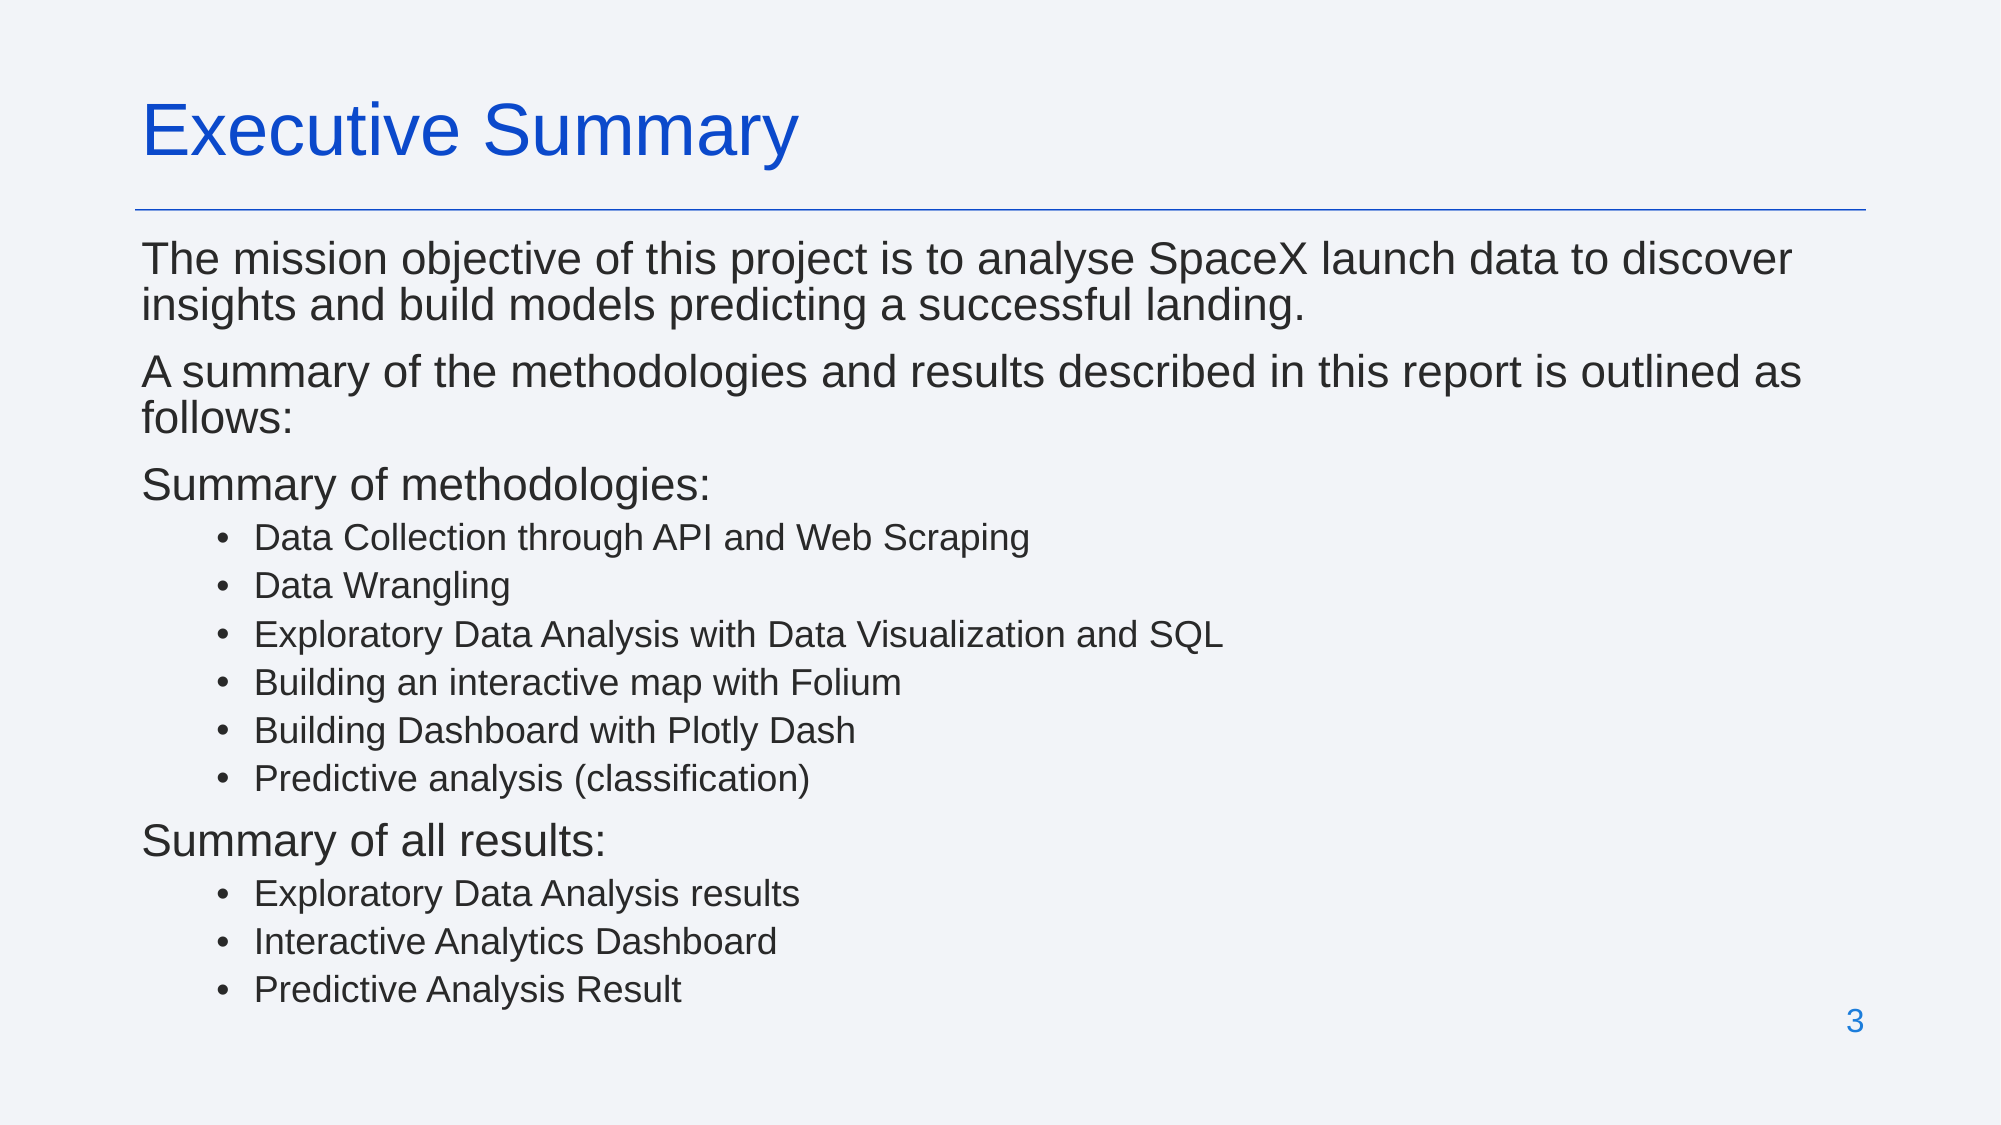

Executive Summary
The mission objective of this project is to analyse SpaceX launch data to discover insights and build models predicting a successful landing.
A summary of the methodologies and results described in this report is outlined as follows:
Summary of methodologies:
Data Collection through API and Web Scraping
Data Wrangling
Exploratory Data Analysis with Data Visualization and SQL
Building an interactive map with Folium
Building Dashboard with Plotly Dash
Predictive analysis (classification)
Summary of all results:
Exploratory Data Analysis results
Interactive Analytics Dashboard
Predictive Analysis Result
3